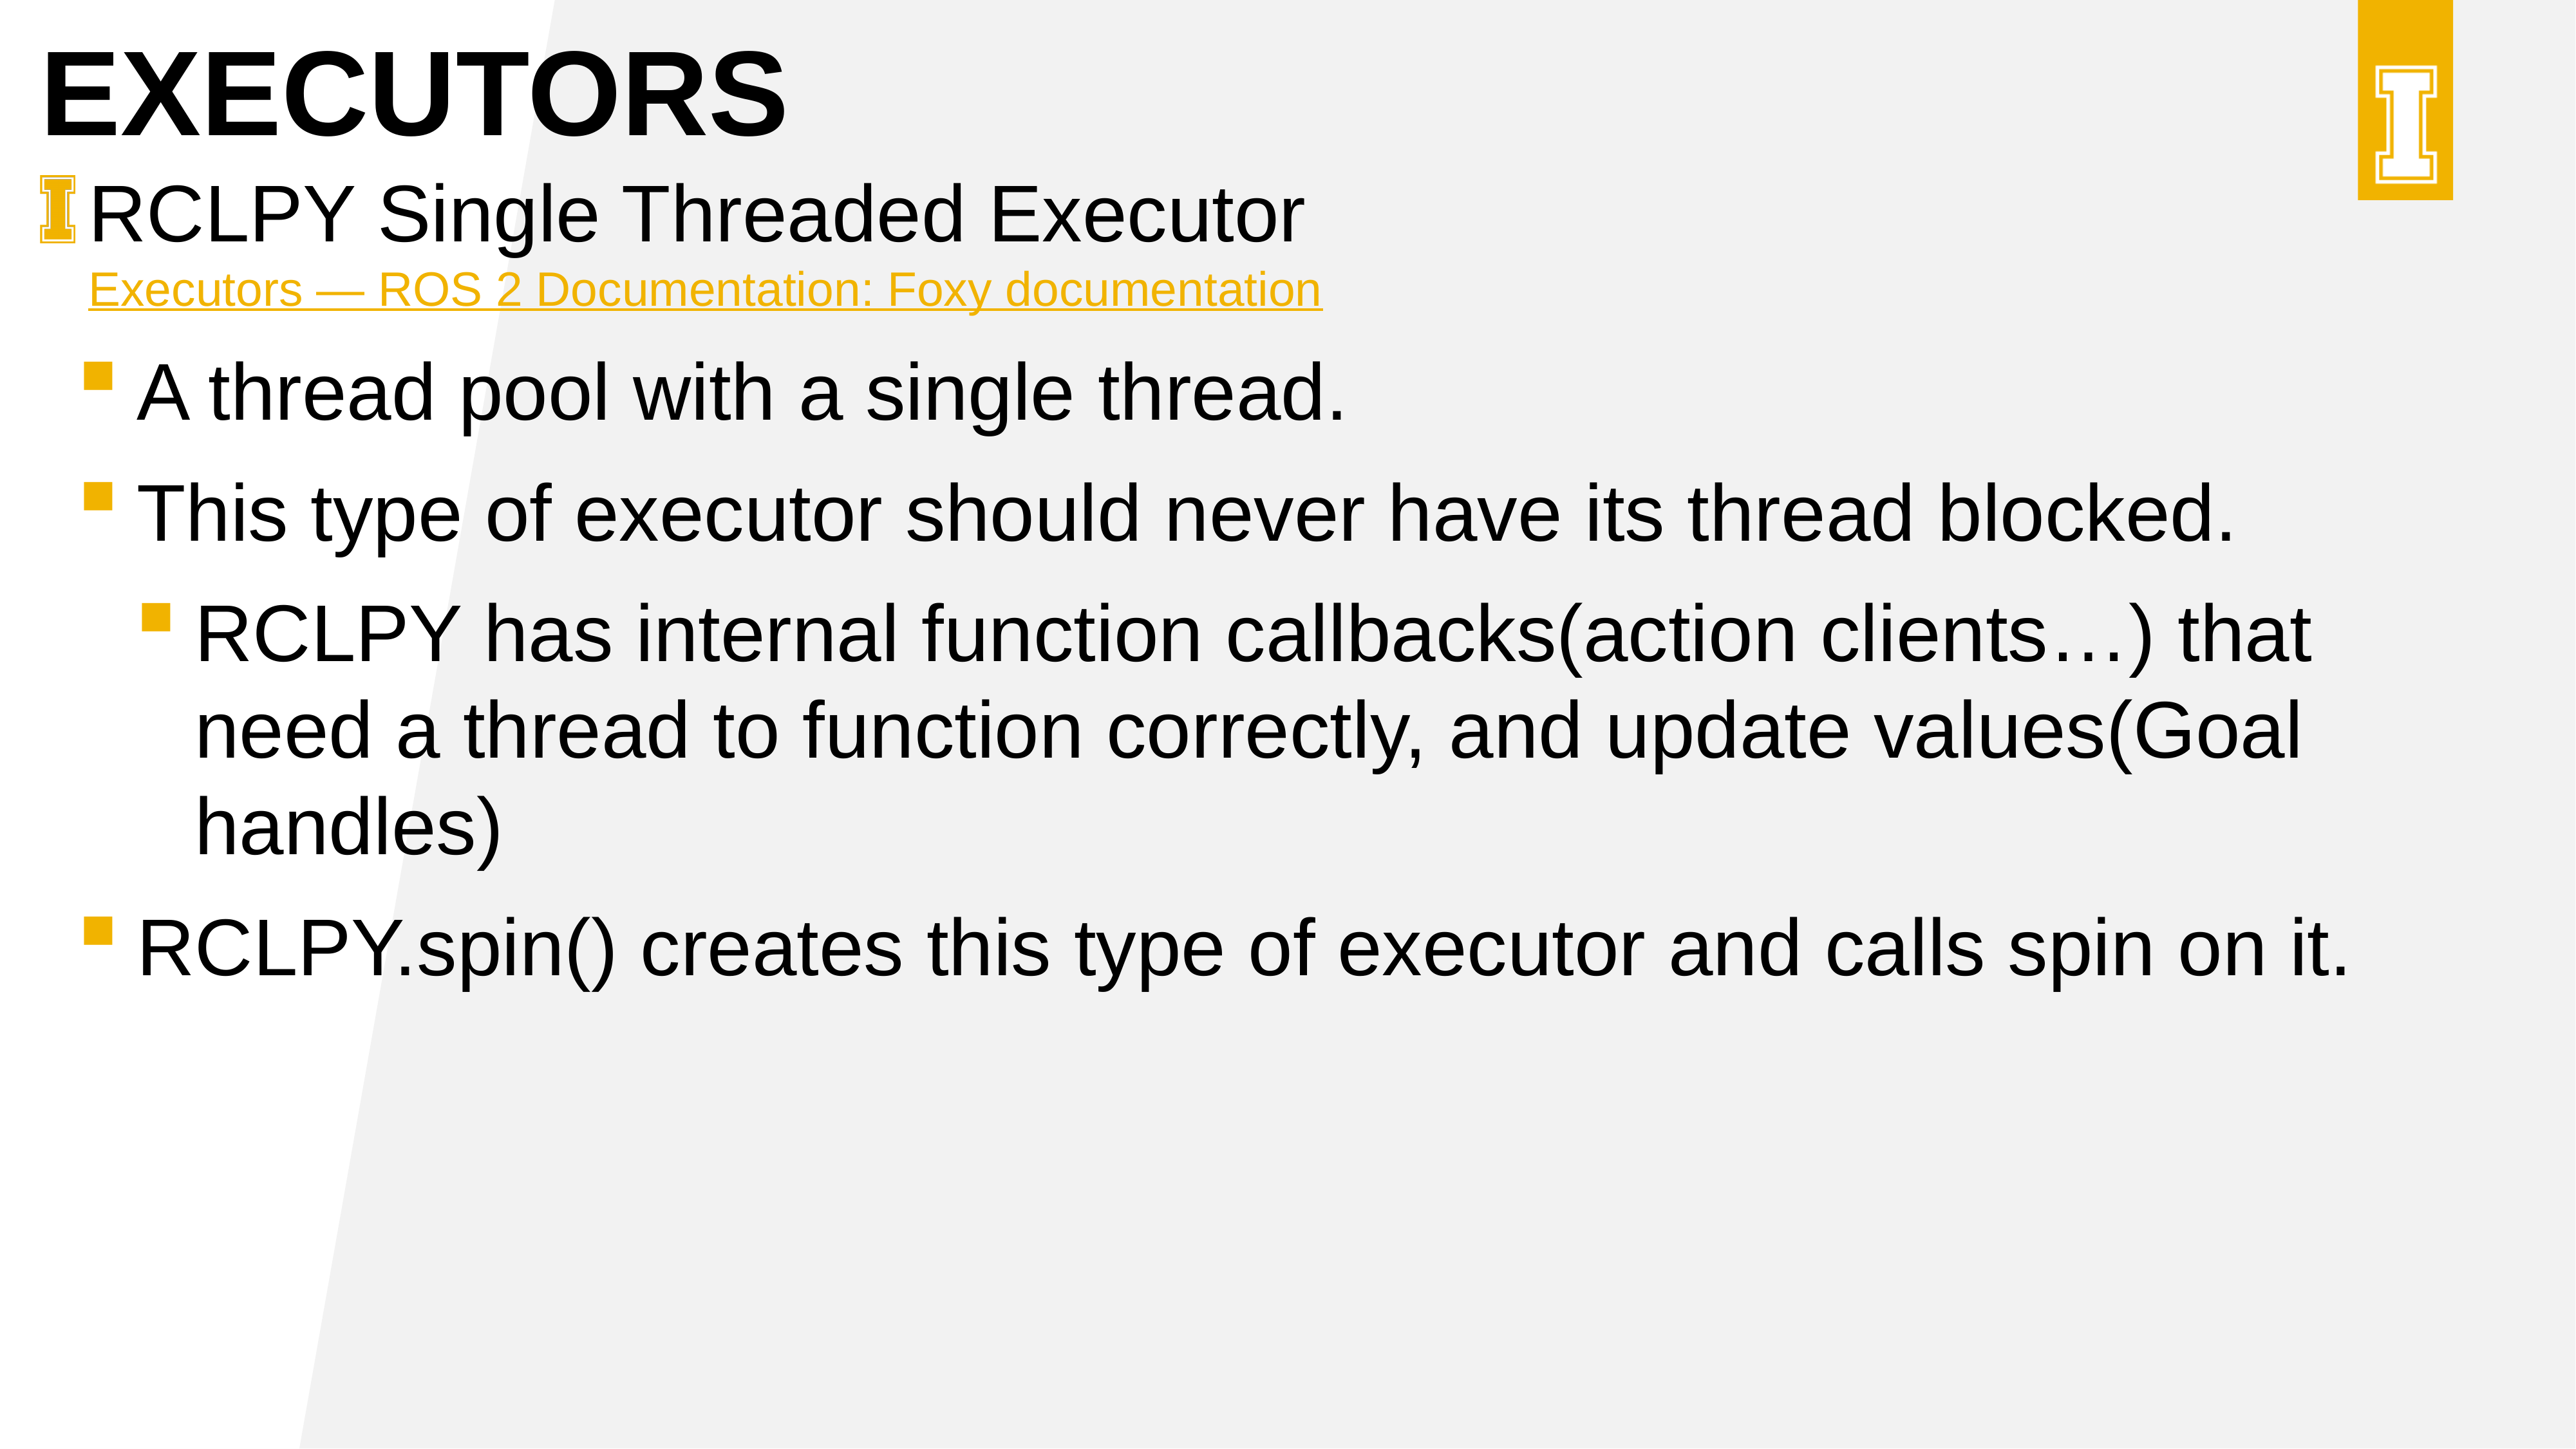

# Executors
RCLPY Single Threaded Executor Executors — ROS 2 Documentation: Foxy documentation
A thread pool with a single thread.
This type of executor should never have its thread blocked.
RCLPY has internal function callbacks(action clients…) that need a thread to function correctly, and update values(Goal handles)
RCLPY.spin() creates this type of executor and calls spin on it.